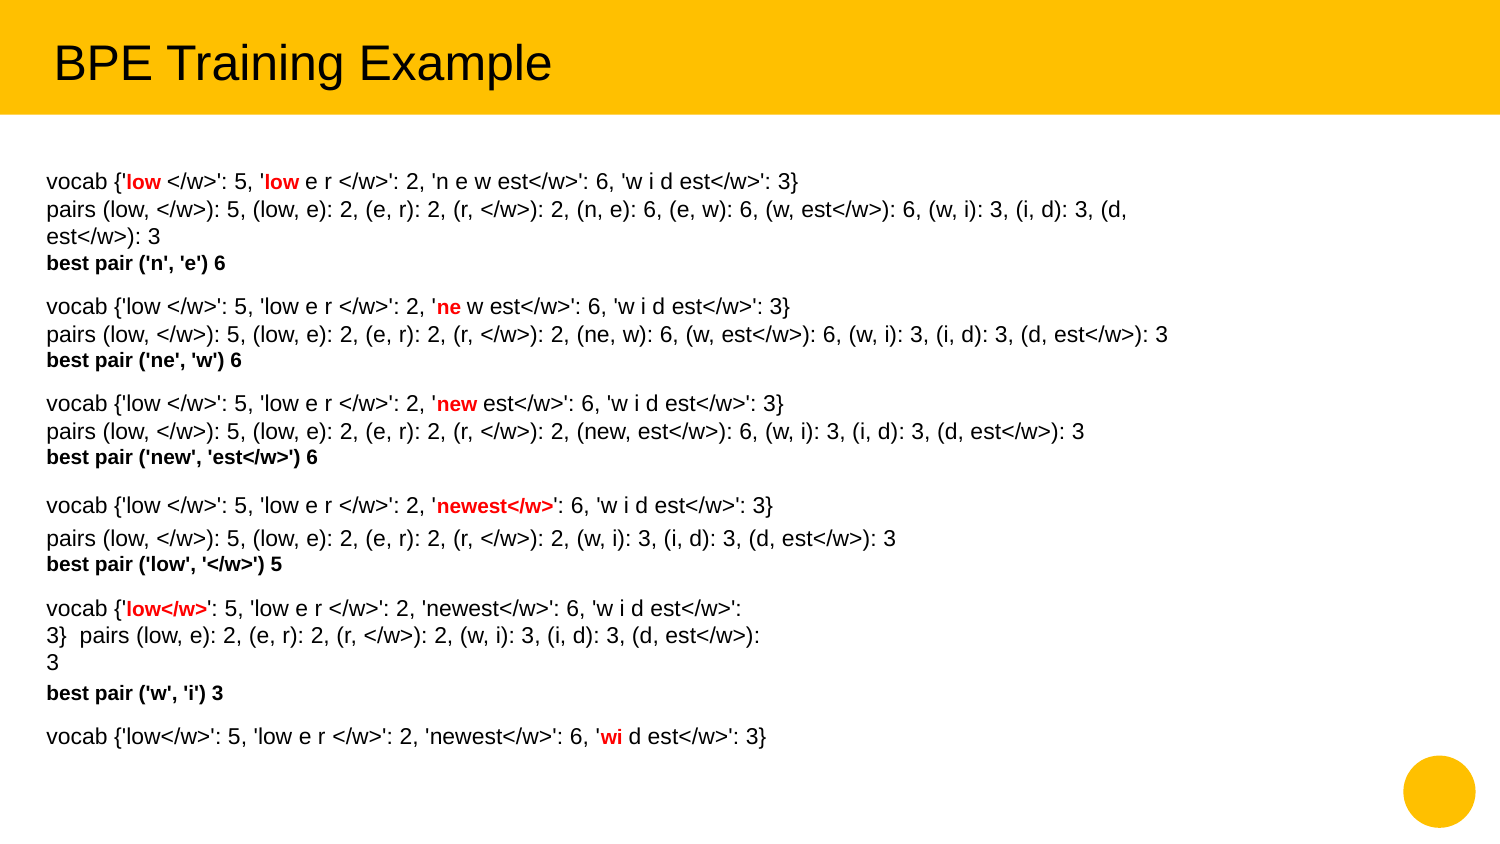

BPE Training Example
vocab {'low </w>': 5, 'low e r </w>': 2, 'n e w est</w>': 6, 'w i d est</w>': 3}
pairs (low, </w>): 5, (low, e): 2, (e, r): 2, (r, </w>): 2, (n, e): 6, (e, w): 6, (w, est</w>): 6, (w, i): 3, (i, d): 3, (d, est</w>): 3
best pair ('n', 'e') 6

vocab {'low </w>': 5, 'low e r </w>': 2, 'ne w est</w>': 6, 'w i d est</w>': 3}
pairs (low, </w>): 5, (low, e): 2, (e, r): 2, (r, </w>): 2, (ne, w): 6, (w, est</w>): 6, (w, i): 3, (i, d): 3, (d, est</w>): 3
best pair ('ne', 'w') 6

vocab {'low </w>': 5, 'low e r </w>': 2, 'new est</w>': 6, 'w i d est</w>': 3}
pairs (low, </w>): 5, (low, e): 2, (e, r): 2, (r, </w>): 2, (new, est</w>): 6, (w, i): 3, (i, d): 3, (d, est</w>): 3
best pair ('new', 'est</w>') 6

vocab {'low </w>': 5, 'low e r </w>': 2, 'newest</w>': 6, 'w i d est</w>': 3}
pairs (low, </w>): 5, (low, e): 2, (e, r): 2, (r, </w>): 2, (w, i): 3, (i, d): 3, (d, est</w>): 3
best pair ('low', '</w>') 5

vocab {'low</w>': 5, 'low e r </w>': 2, 'newest</w>': 6, 'w i d est</w>': 3}  pairs (low, e): 2, (e, r): 2, (r, </w>): 2, (w, i): 3, (i, d): 3, (d, est</w>): 3
best pair ('w', 'i') 3

vocab {'low</w>': 5, 'low e r </w>': 2, 'newest</w>': 6, 'wi d est</w>': 3}
46